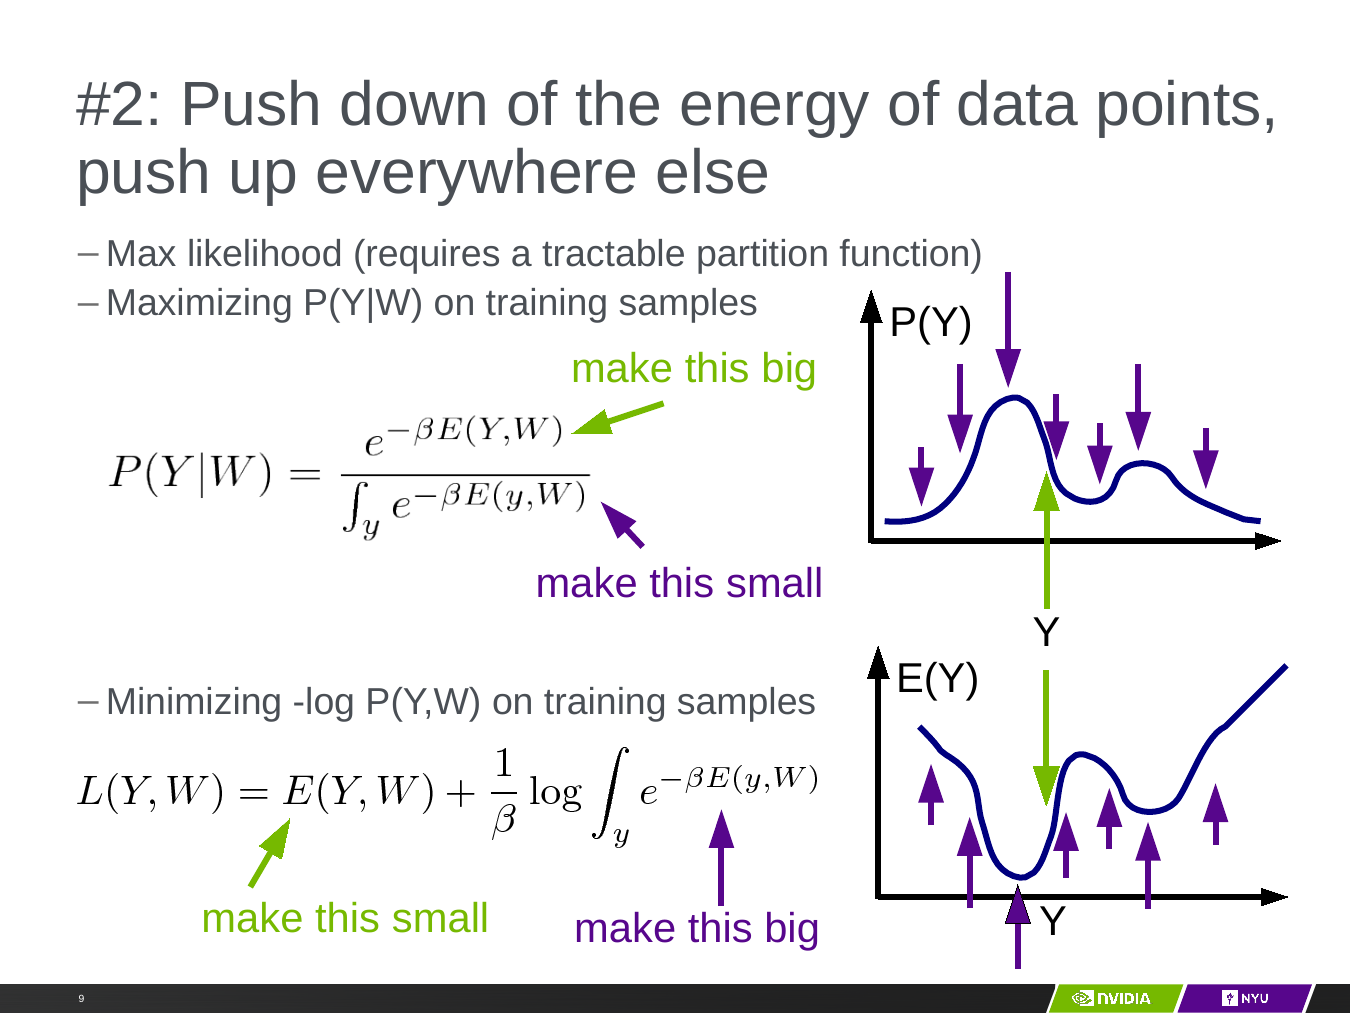

# #2: Push down of the energy of data points, push up everywhere else
Max likelihood (requires a tractable partition function)
Maximizing P(Y|W) on training samples

Minimizing -log P(Y,W) on training samples

P(Y)

make this big

make this small
Y

E(Y)

make this small
Y

make this big